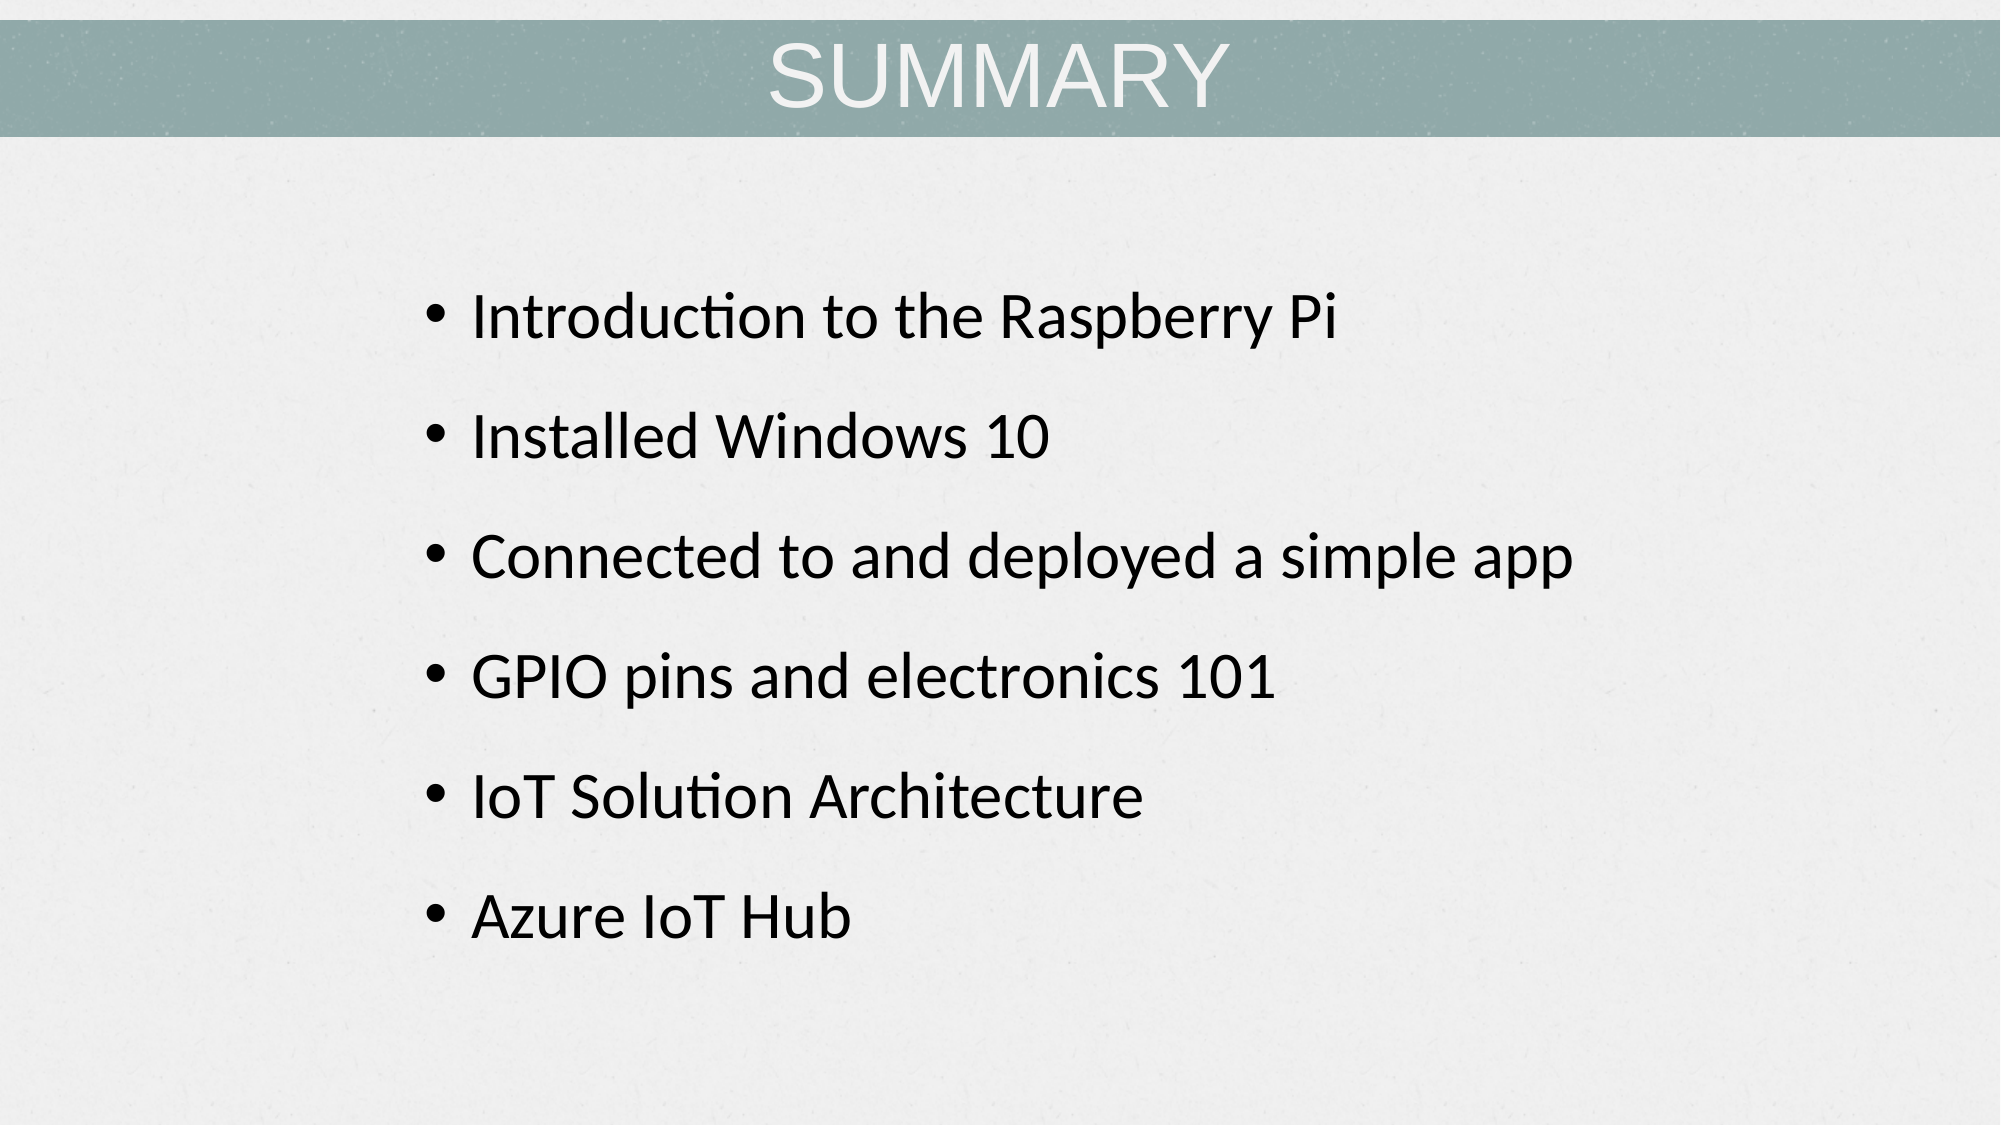

# Summary
Introduction to the Raspberry Pi
Installed Windows 10
Connected to and deployed a simple app
GPIO pins and electronics 101
IoT Solution Architecture
Azure IoT Hub